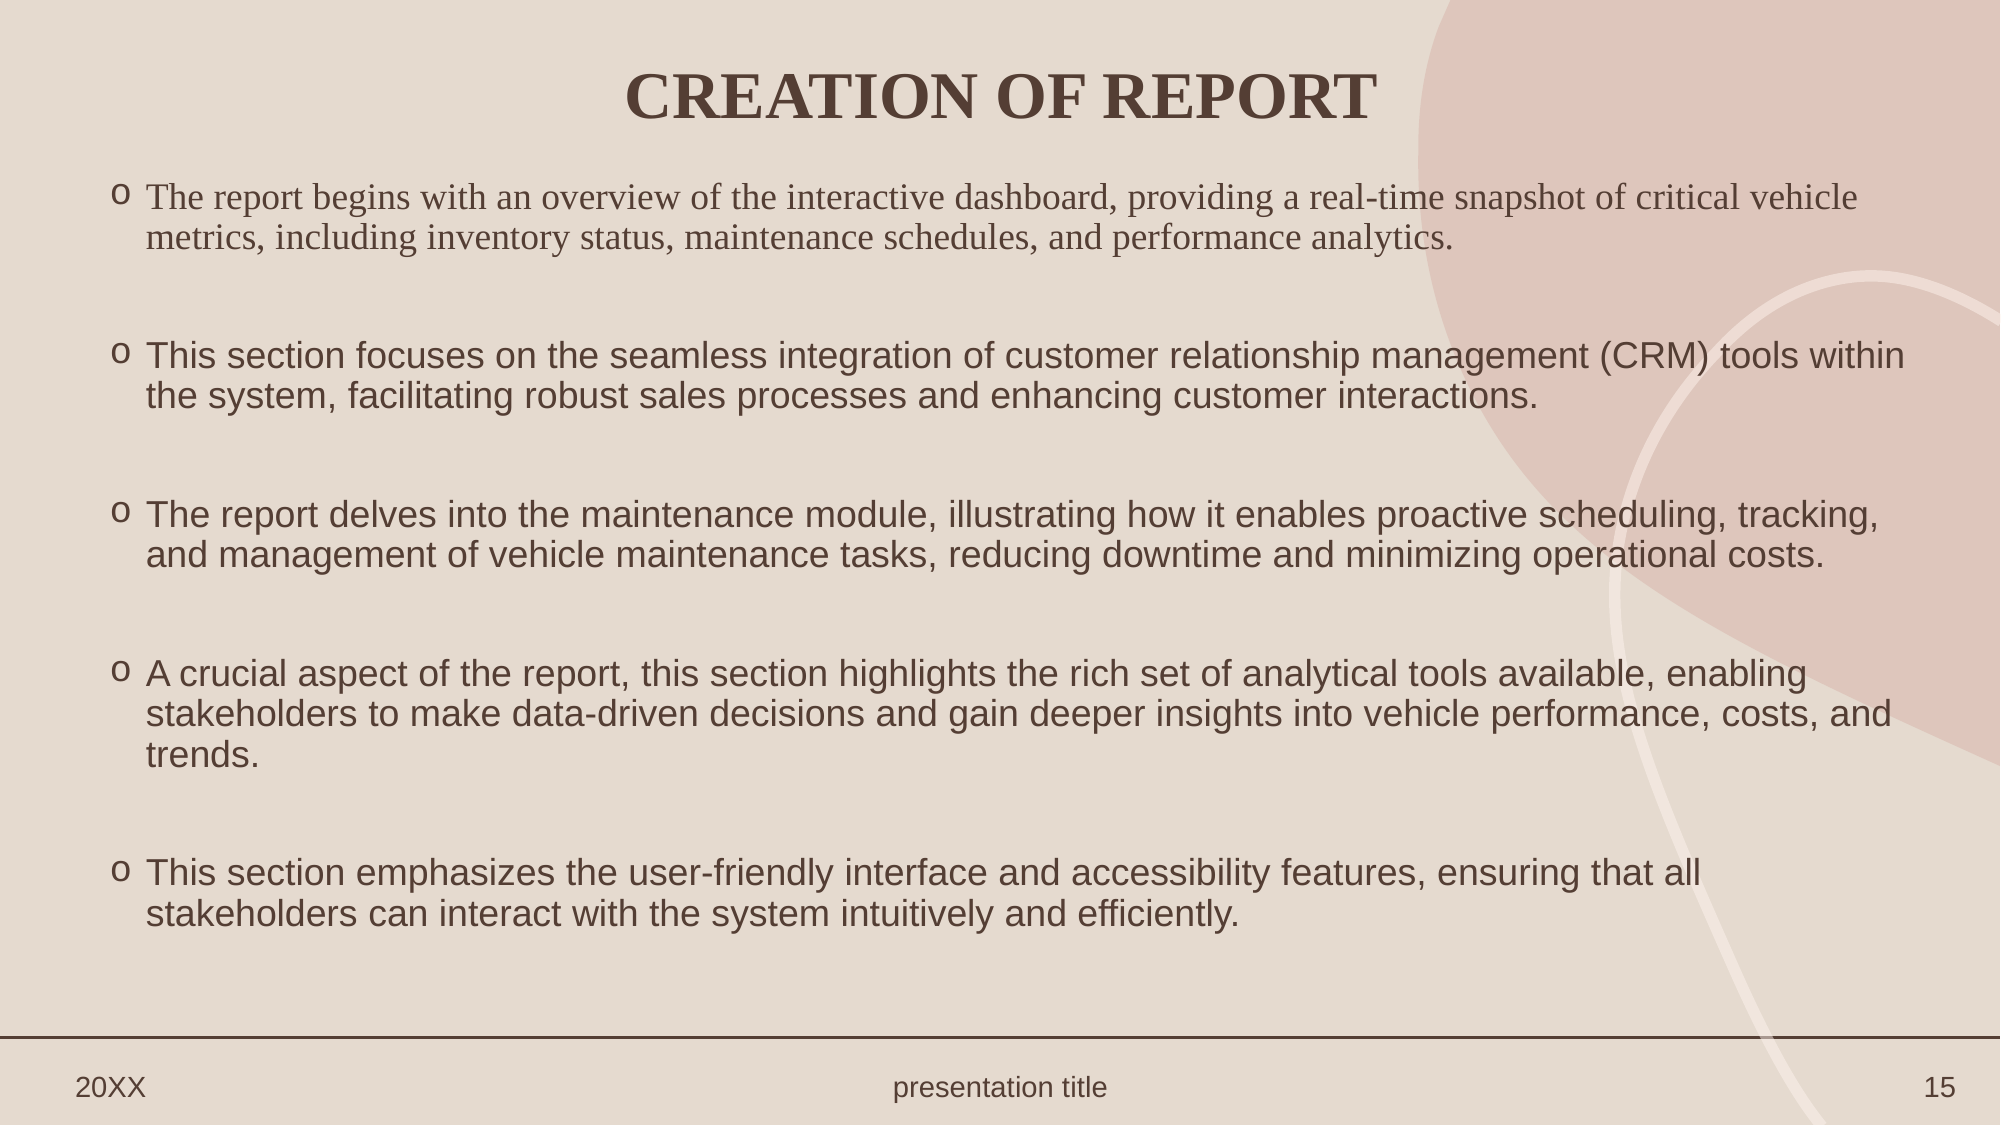

# CREATION OF REPORT
The report begins with an overview of the interactive dashboard, providing a real-time snapshot of critical vehicle metrics, including inventory status, maintenance schedules, and performance analytics.

This section focuses on the seamless integration of customer relationship management (CRM) tools within the system, facilitating robust sales processes and enhancing customer interactions.

The report delves into the maintenance module, illustrating how it enables proactive scheduling, tracking, and management of vehicle maintenance tasks, reducing downtime and minimizing operational costs.

A crucial aspect of the report, this section highlights the rich set of analytical tools available, enabling stakeholders to make data-driven decisions and gain deeper insights into vehicle performance, costs, and trends.

This section emphasizes the user-friendly interface and accessibility features, ensuring that all stakeholders can interact with the system intuitively and efficiently.
20XX
presentation title
15